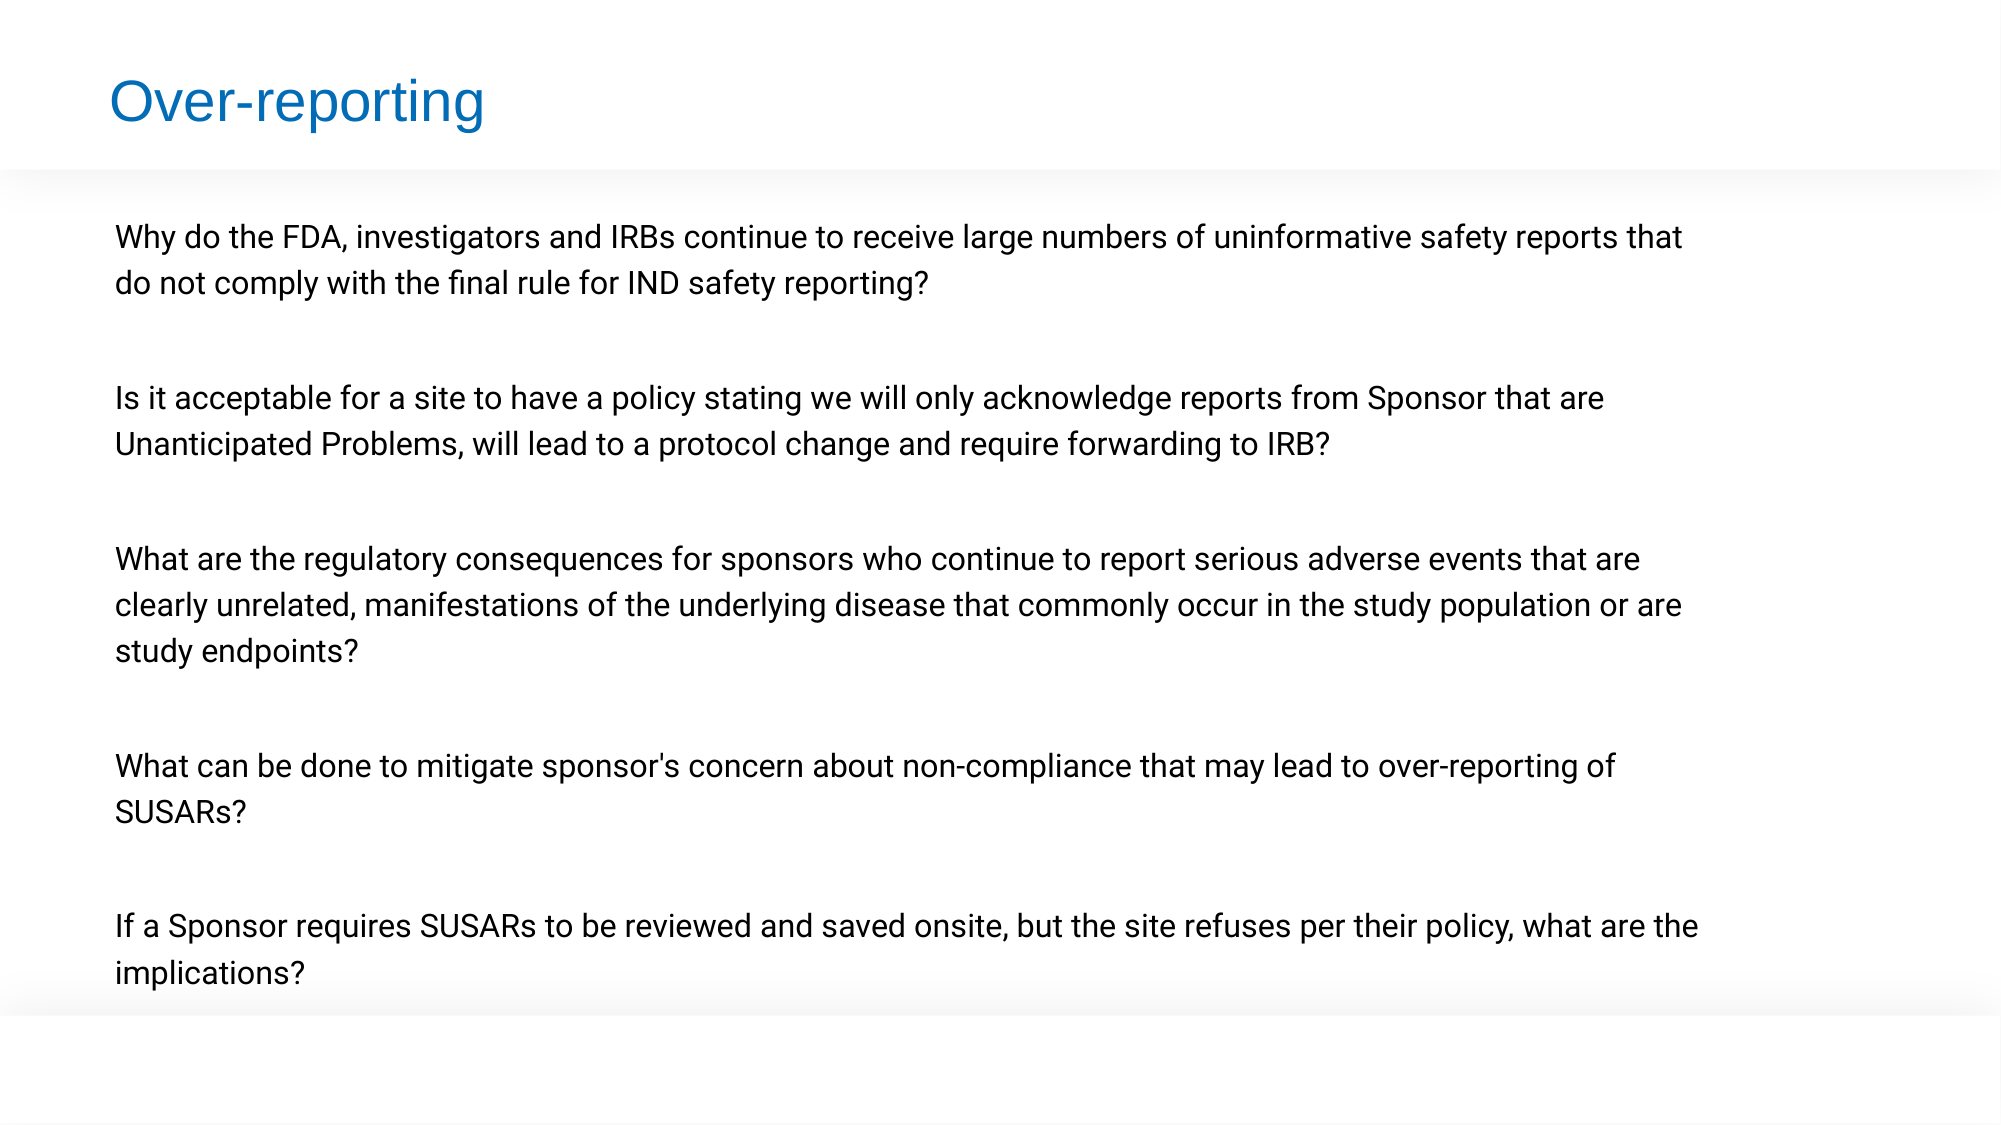

Over-reporting
Why do the FDA, investigators and IRBs continue to receive large numbers of uninformative safety reports that do not comply with the final rule for IND safety reporting?

Is it acceptable for a site to have a policy stating we will only acknowledge reports from Sponsor that are Unanticipated Problems, will lead to a protocol change and require forwarding to IRB?

What are the regulatory consequences for sponsors who continue to report serious adverse events that are clearly unrelated, manifestations of the underlying disease that commonly occur in the study population or are study endpoints?

What can be done to mitigate sponsor's concern about non-compliance that may lead to over-reporting of SUSARs?

If a Sponsor requires SUSARs to be reviewed and saved onsite, but the site refuses per their policy, what are the implications?